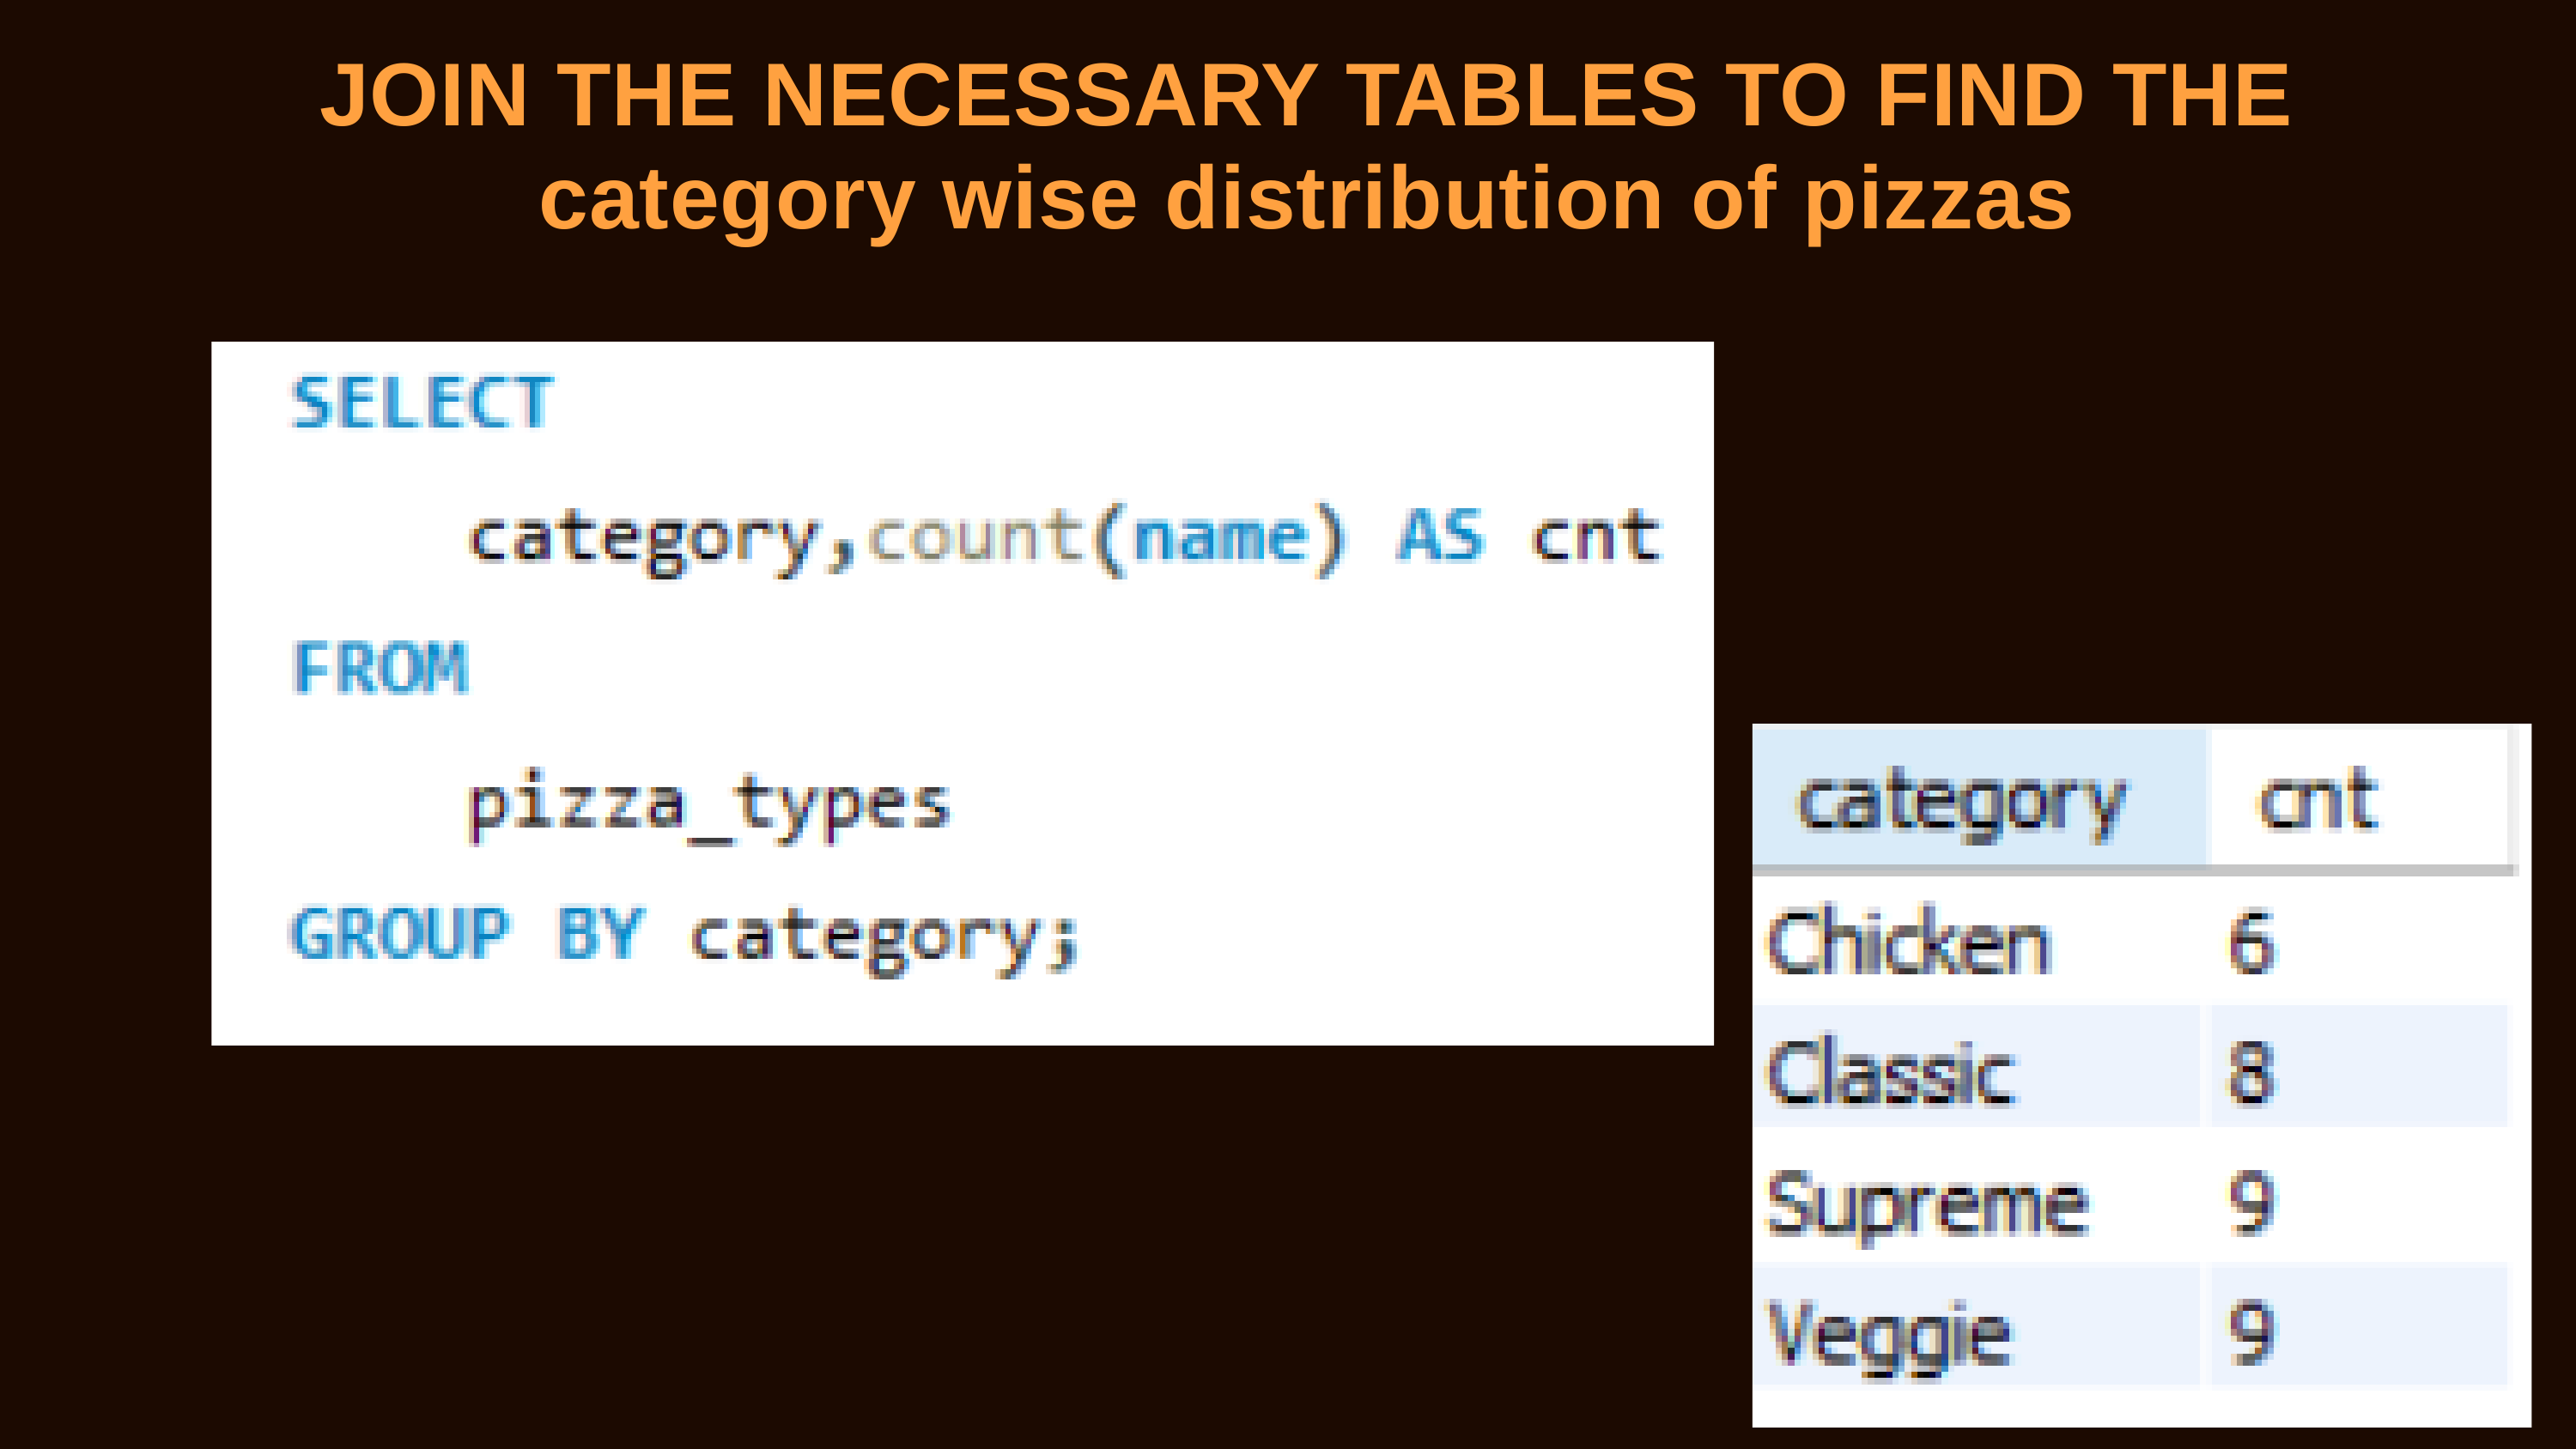

JOIN THE NECESSARY TABLES TO FIND THE category wise distribution of pizzas